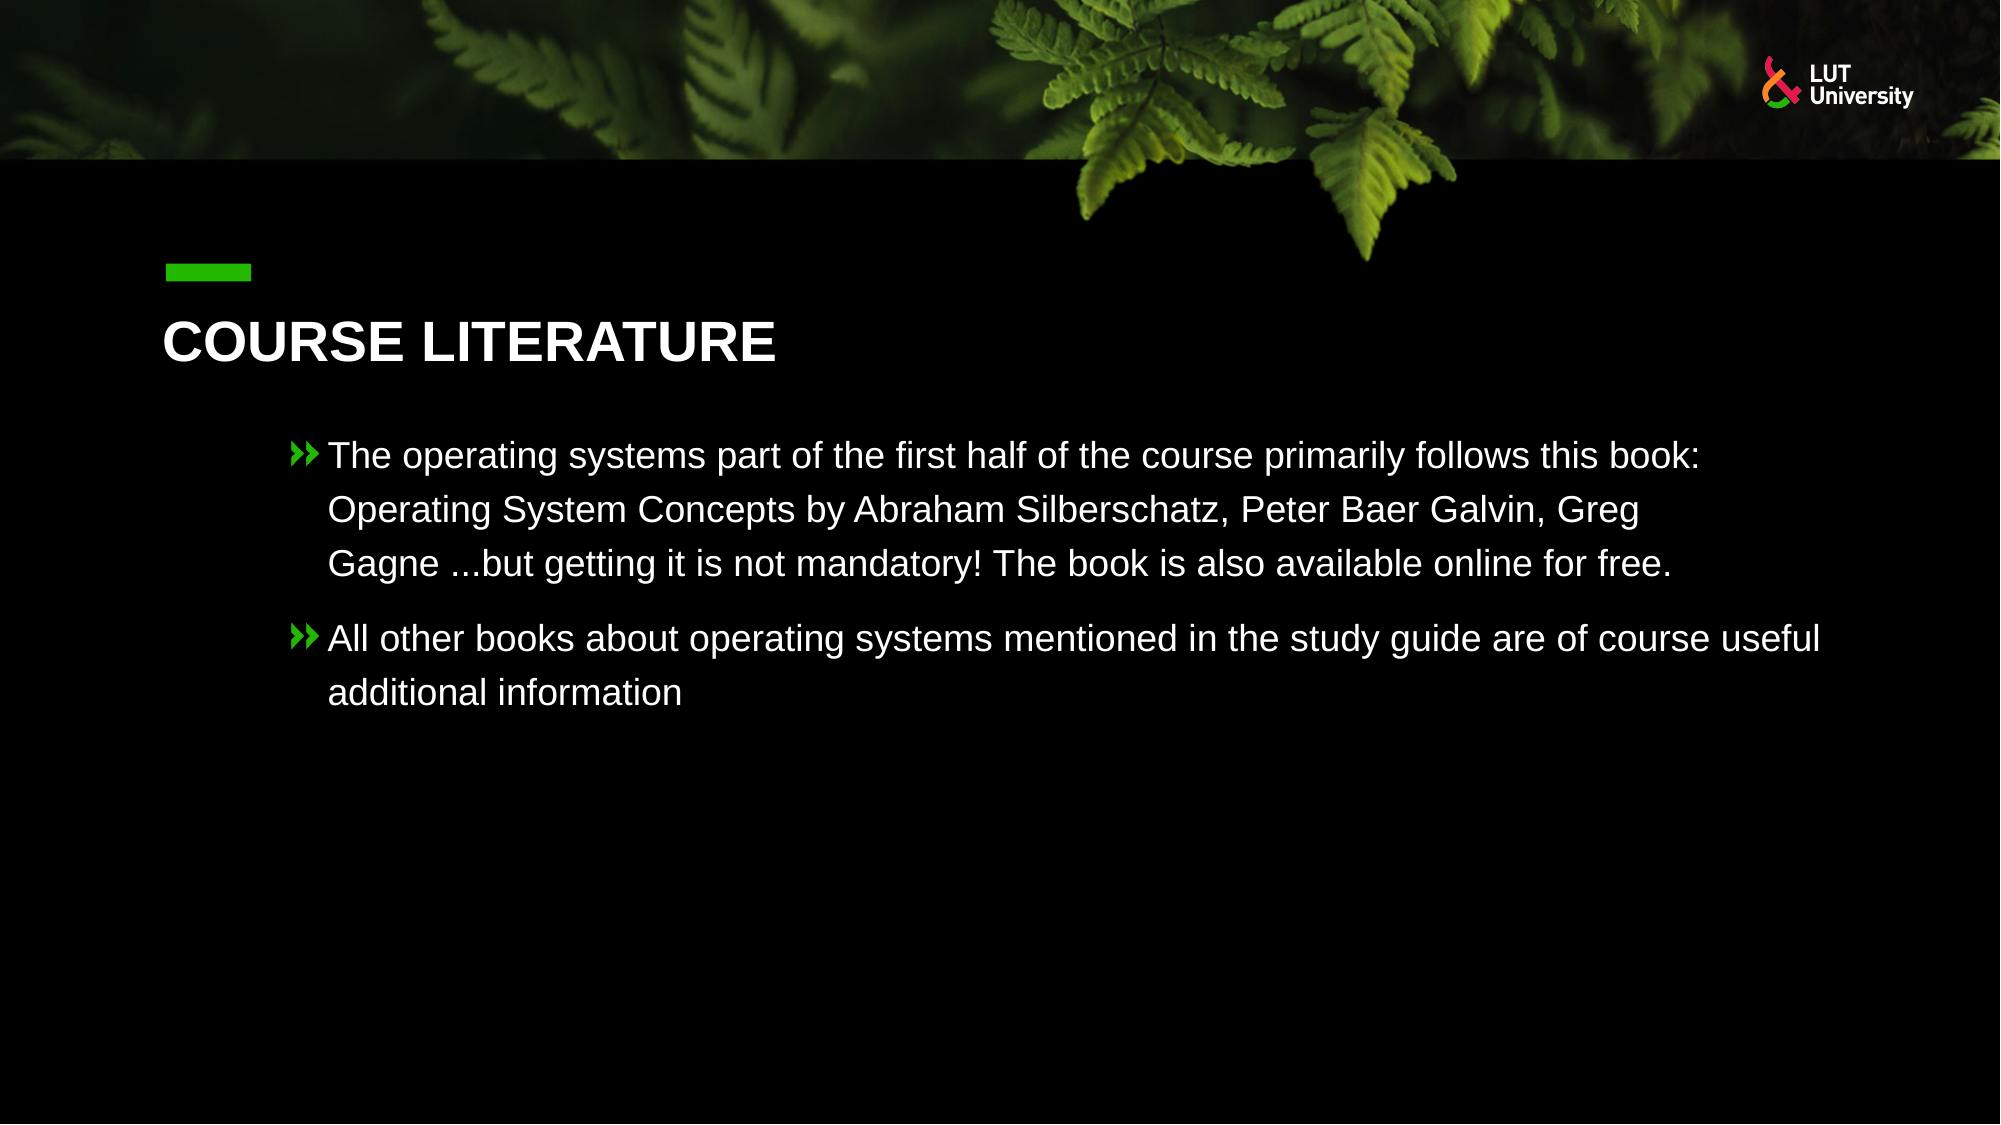

# COURSE LITERATURE
The operating systems part of the first half of the course primarily follows this book: Operating System Concepts by Abraham Silberschatz, Peter Baer Galvin, Greg Gagne ...but getting it is not mandatory! The book is also available online for free.
All other books about operating systems mentioned in the study guide are of course useful additional information